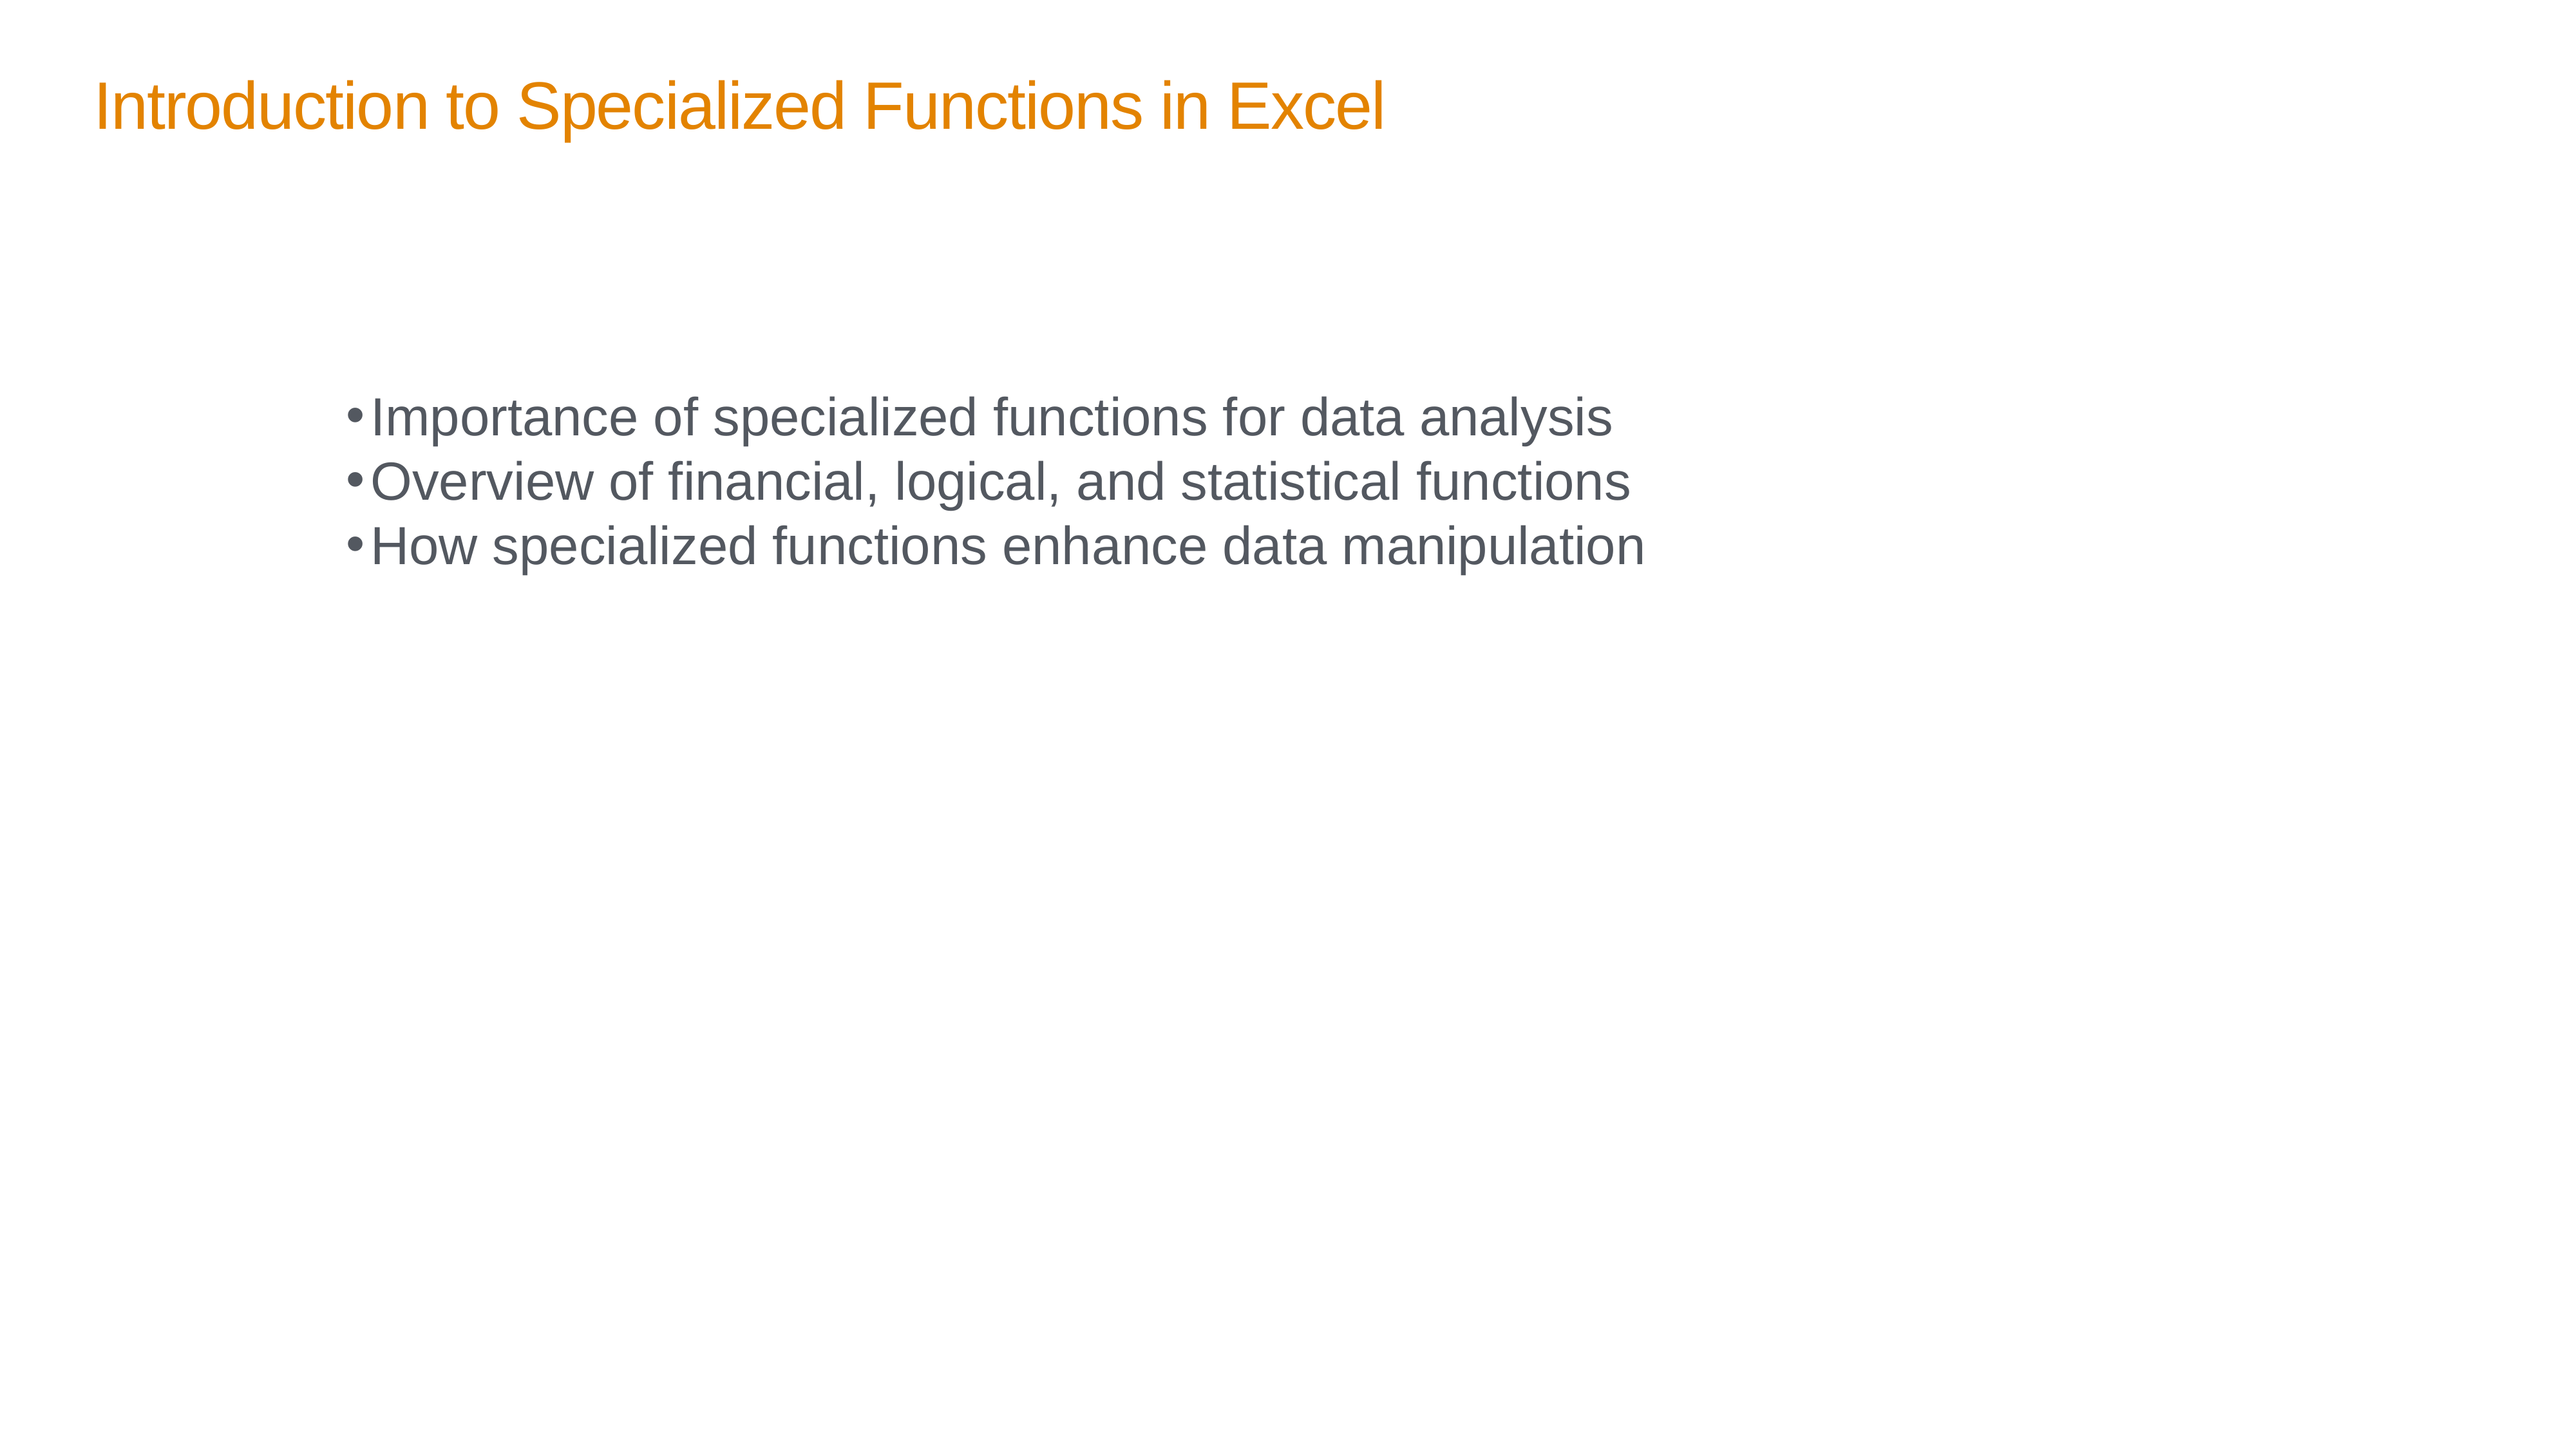

Introduction to Specialized Functions in Excel
Importance of specialized functions for data analysis
Overview of financial, logical, and statistical functions
How specialized functions enhance data manipulation